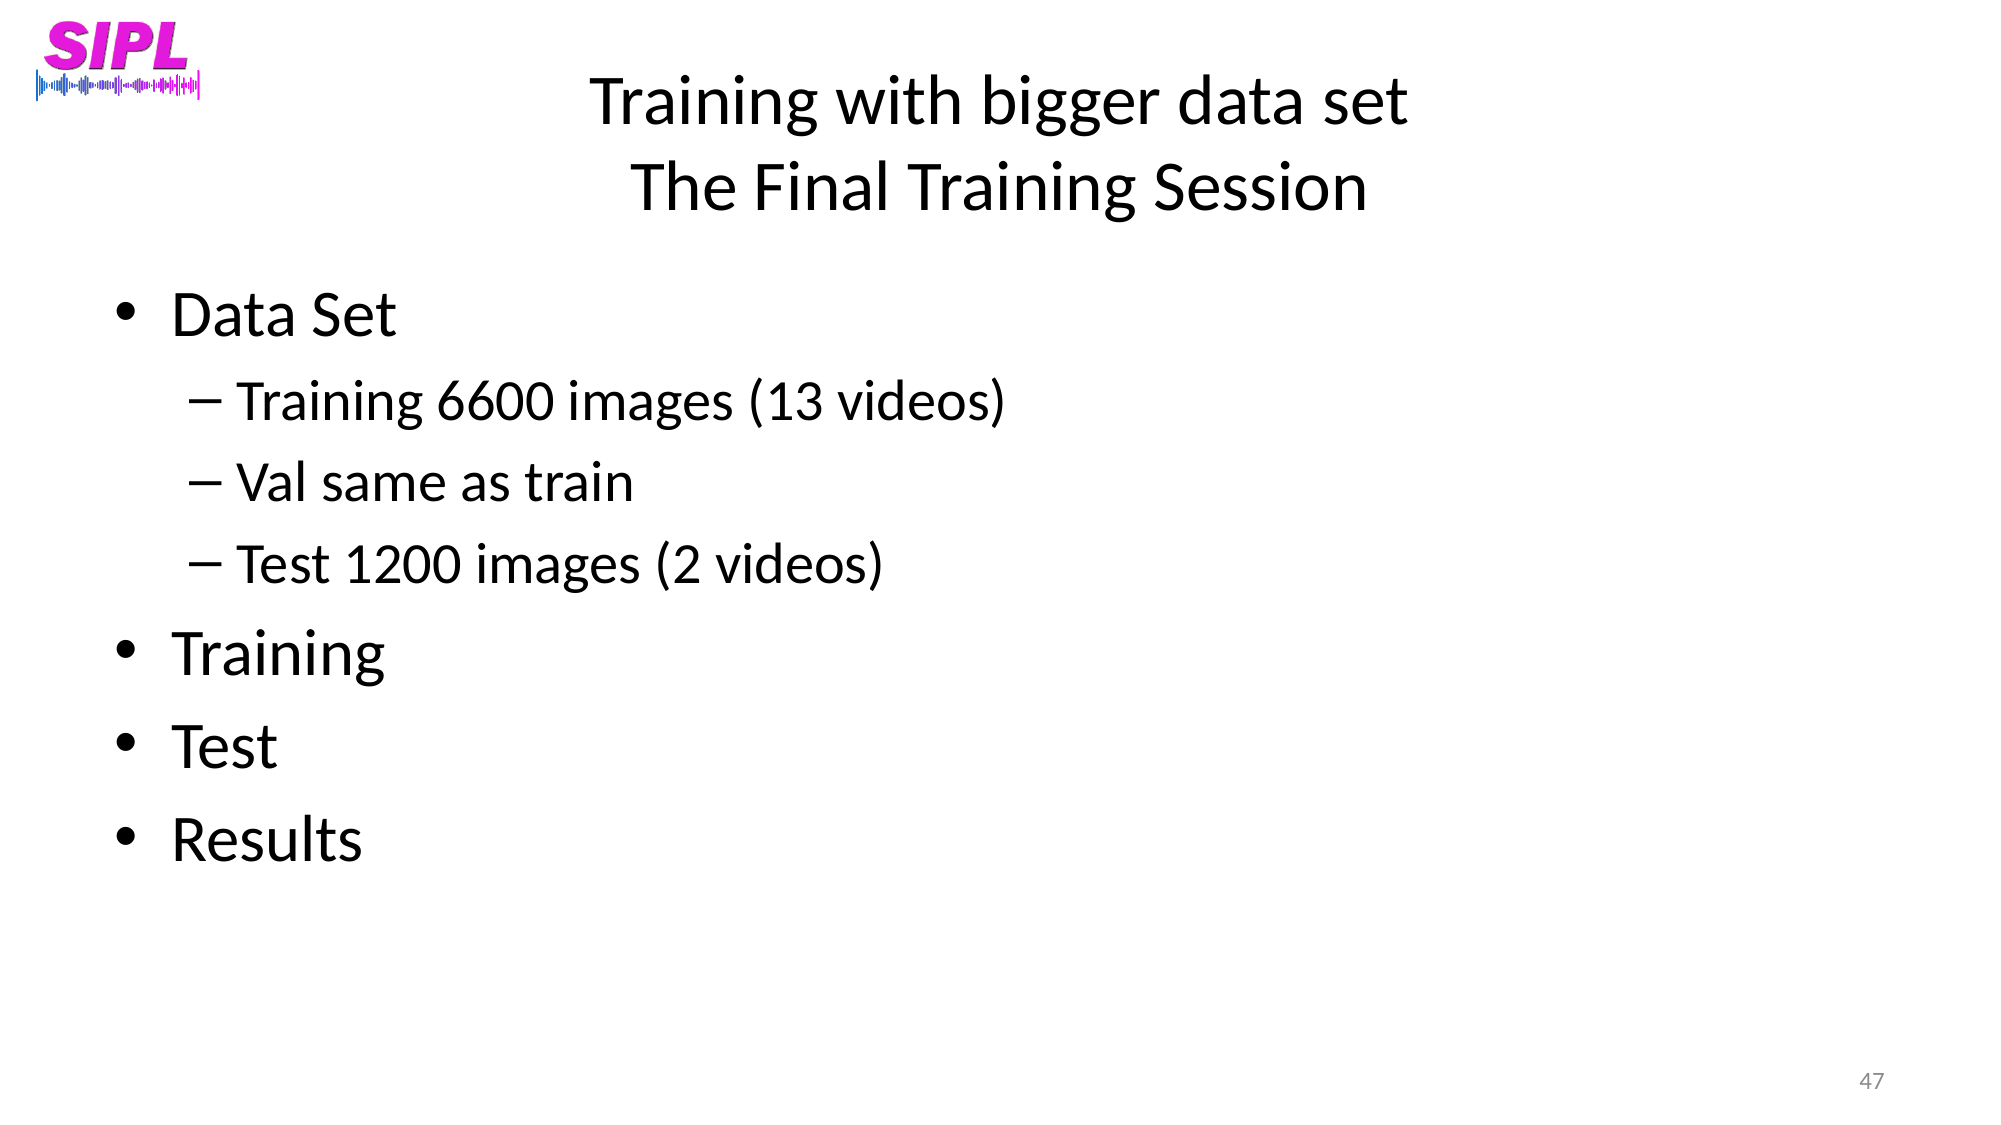

# Training with bigger data set The Final Training Session
Data Set
Training 6600 images (13 videos)
Val same as train
Test 1200 images (2 videos)
Training
Test
Results
47